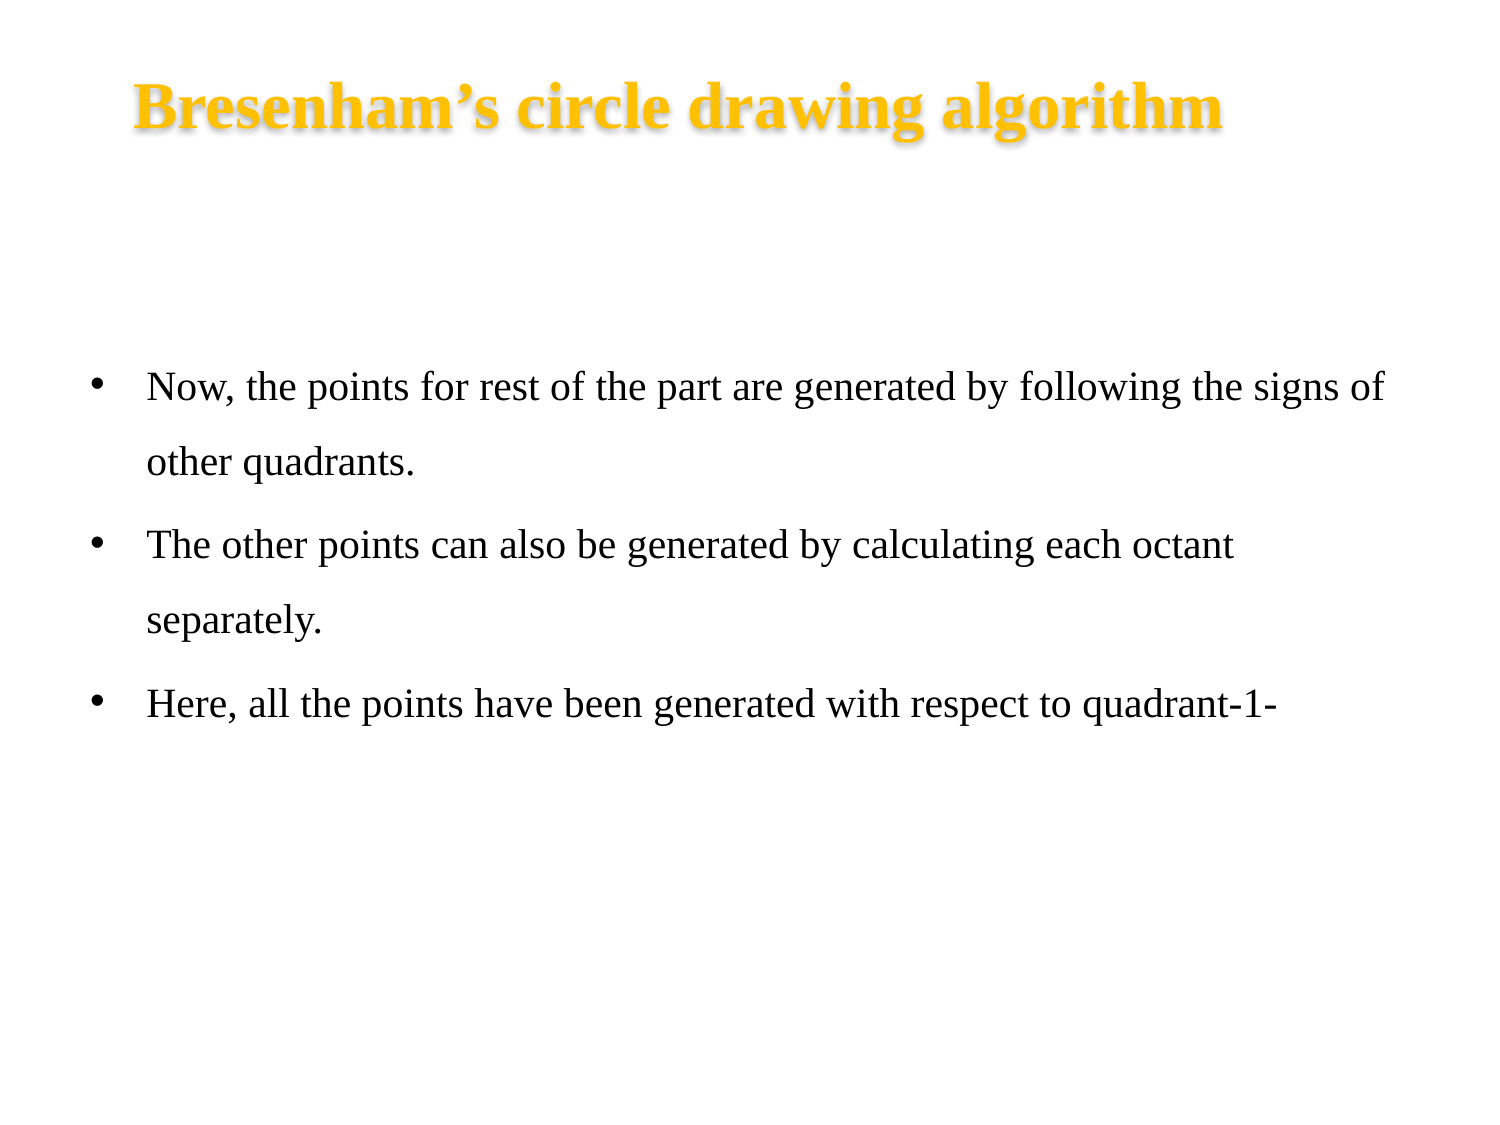

Bresenham’s circle drawing algorithm

Now, the points for rest of the part are generated by following the signs of other quadrants.
The other points can also be generated by calculating each octant separately.
Here, all the points have been generated with respect to quadrant-1-